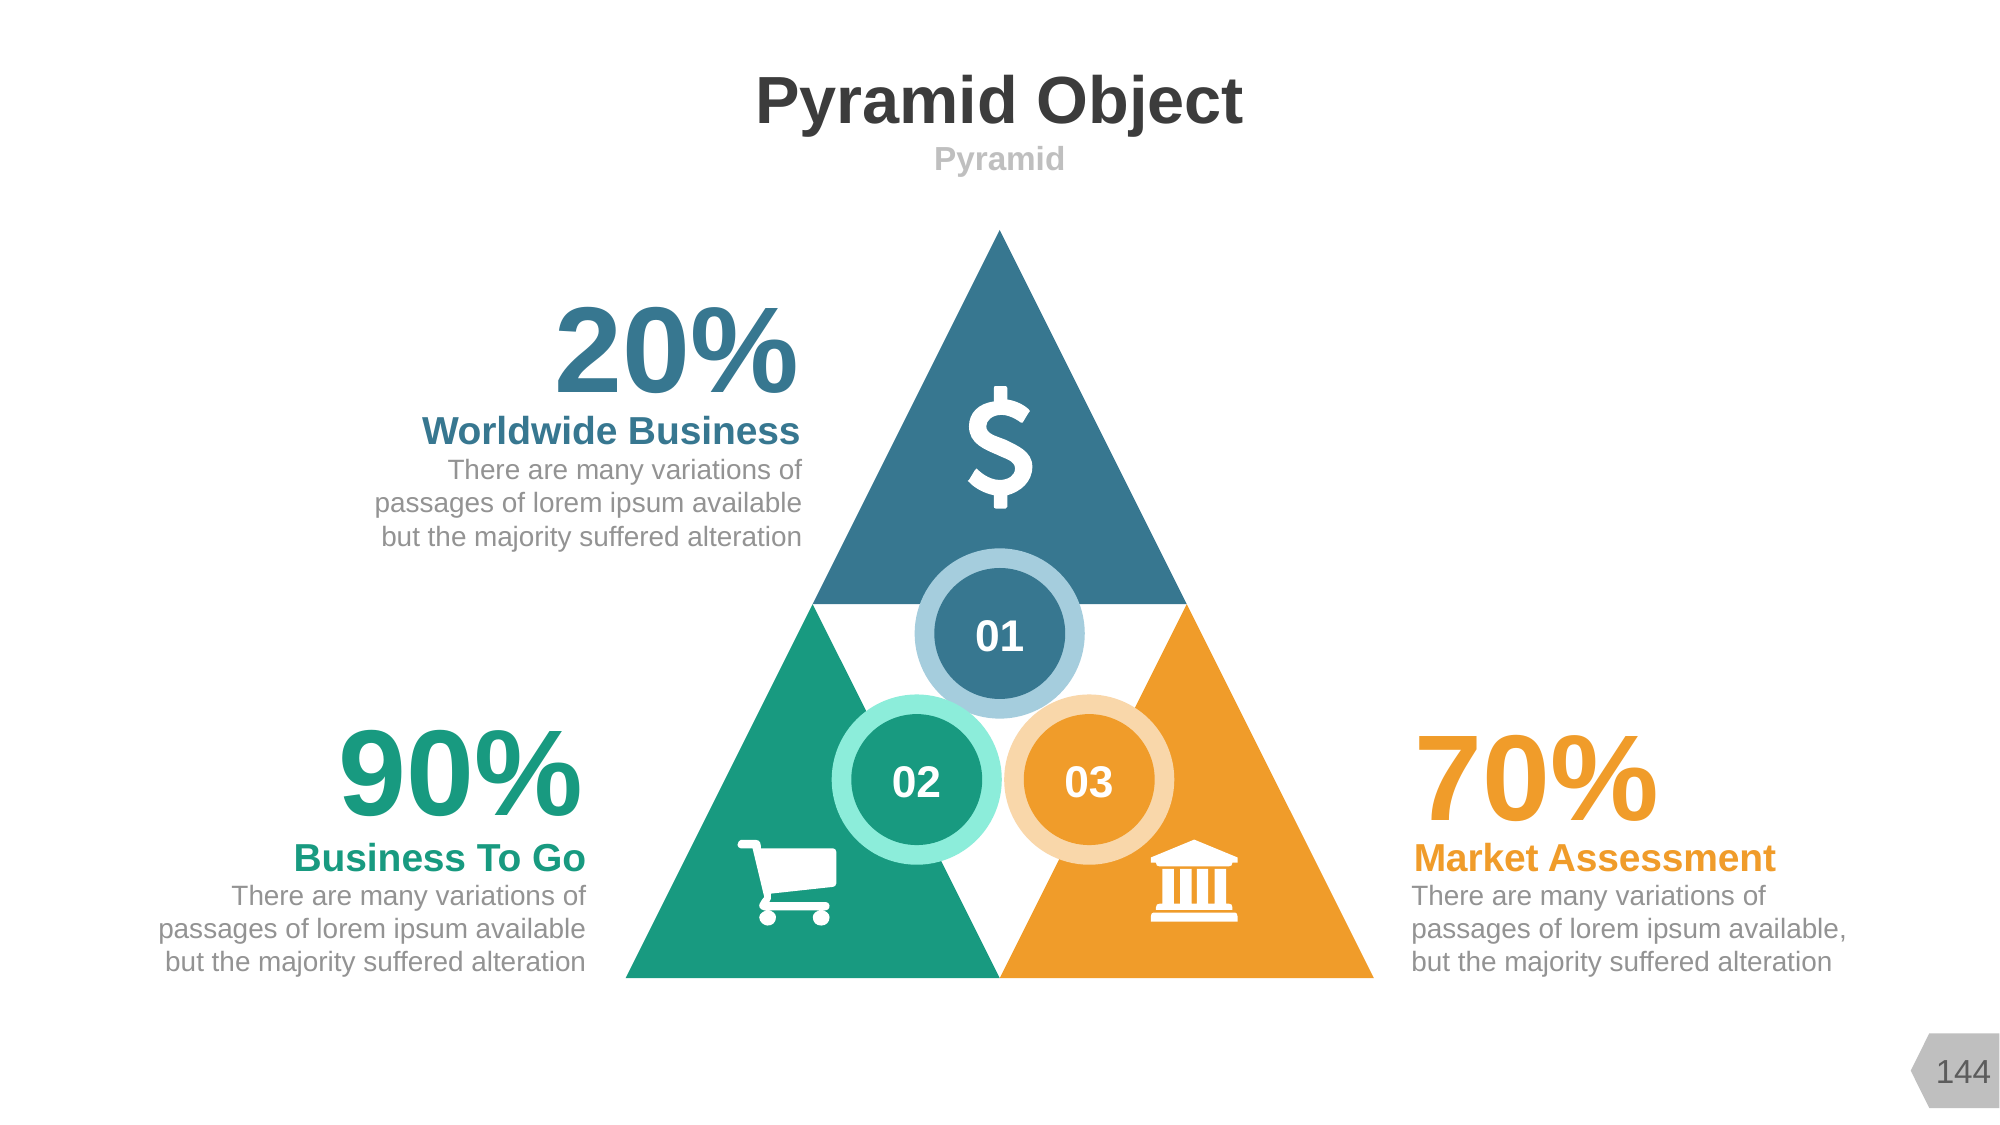

# Pyramid Object
Pyramid

20%

Worldwide Business
There are many variations of passages of lorem ipsum available but the majority suffered alteration

01

90%

02

03
70%
Business To Go
There are many variations of passages of lorem ipsum available but the majority suffered alteration
Market Assessment
There are many variations of passages of lorem ipsum available, but the majority suffered alteration